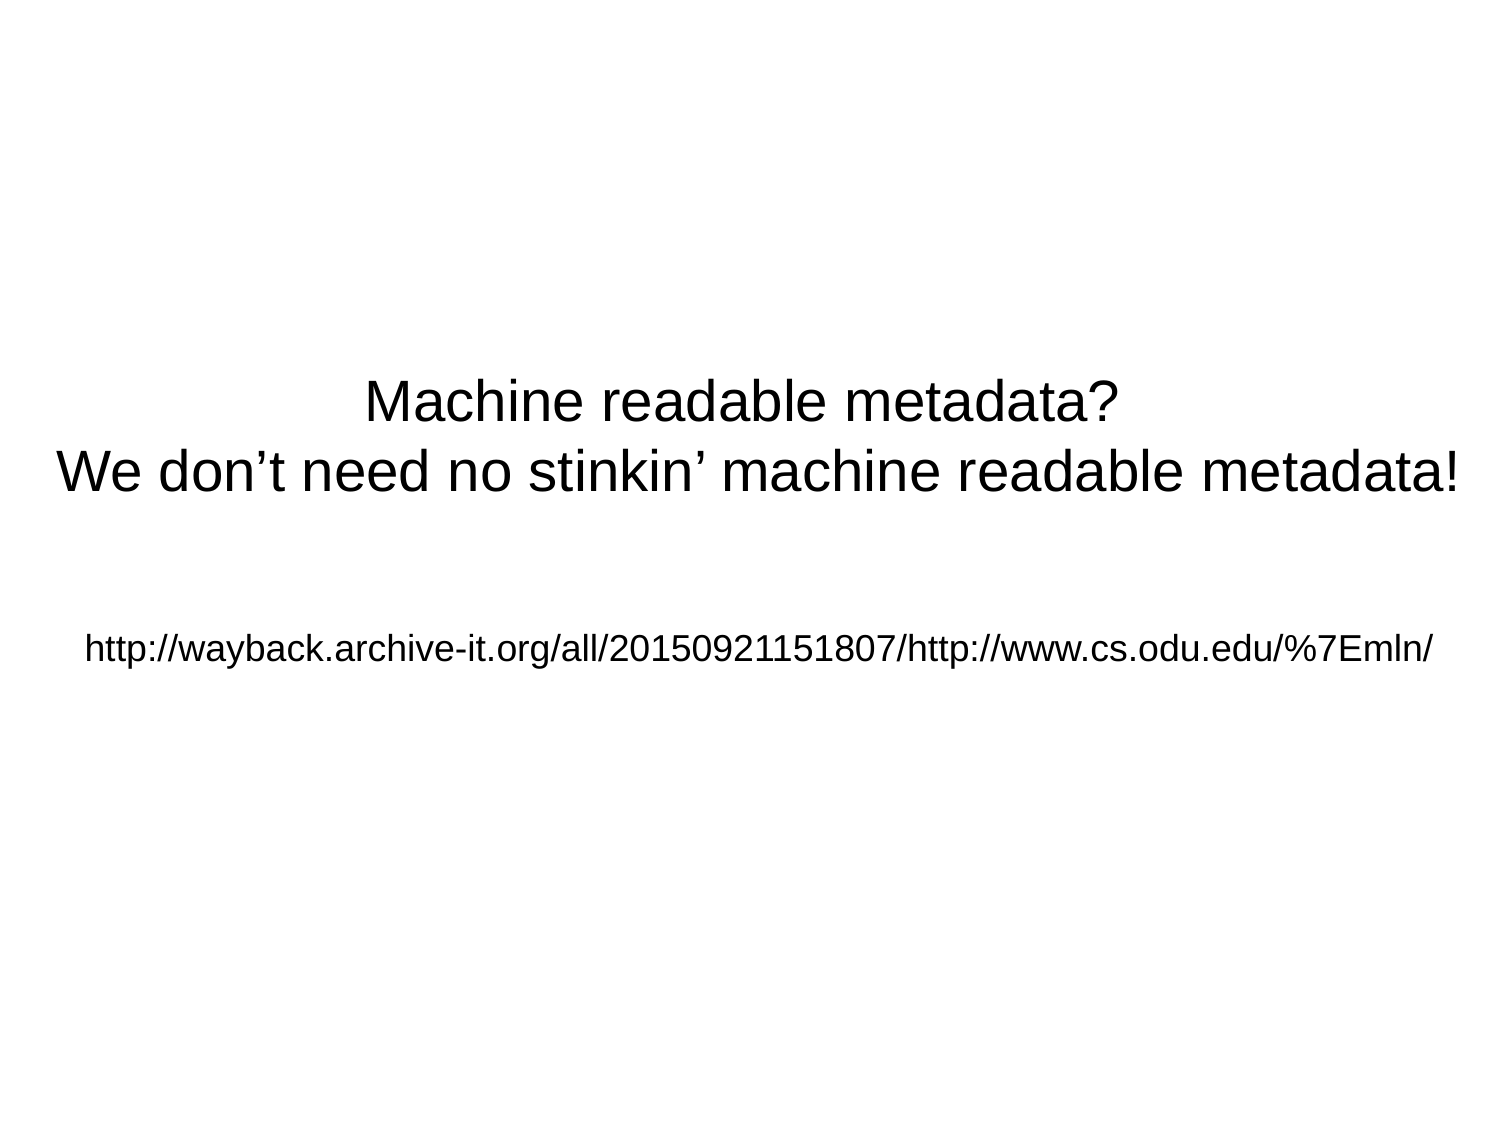

Machine readable metadata?
We don’t need no stinkin’ machine readable metadata!

http://wayback.archive-it.org/all/20150921151807/http://www.cs.odu.edu/%7Emln/